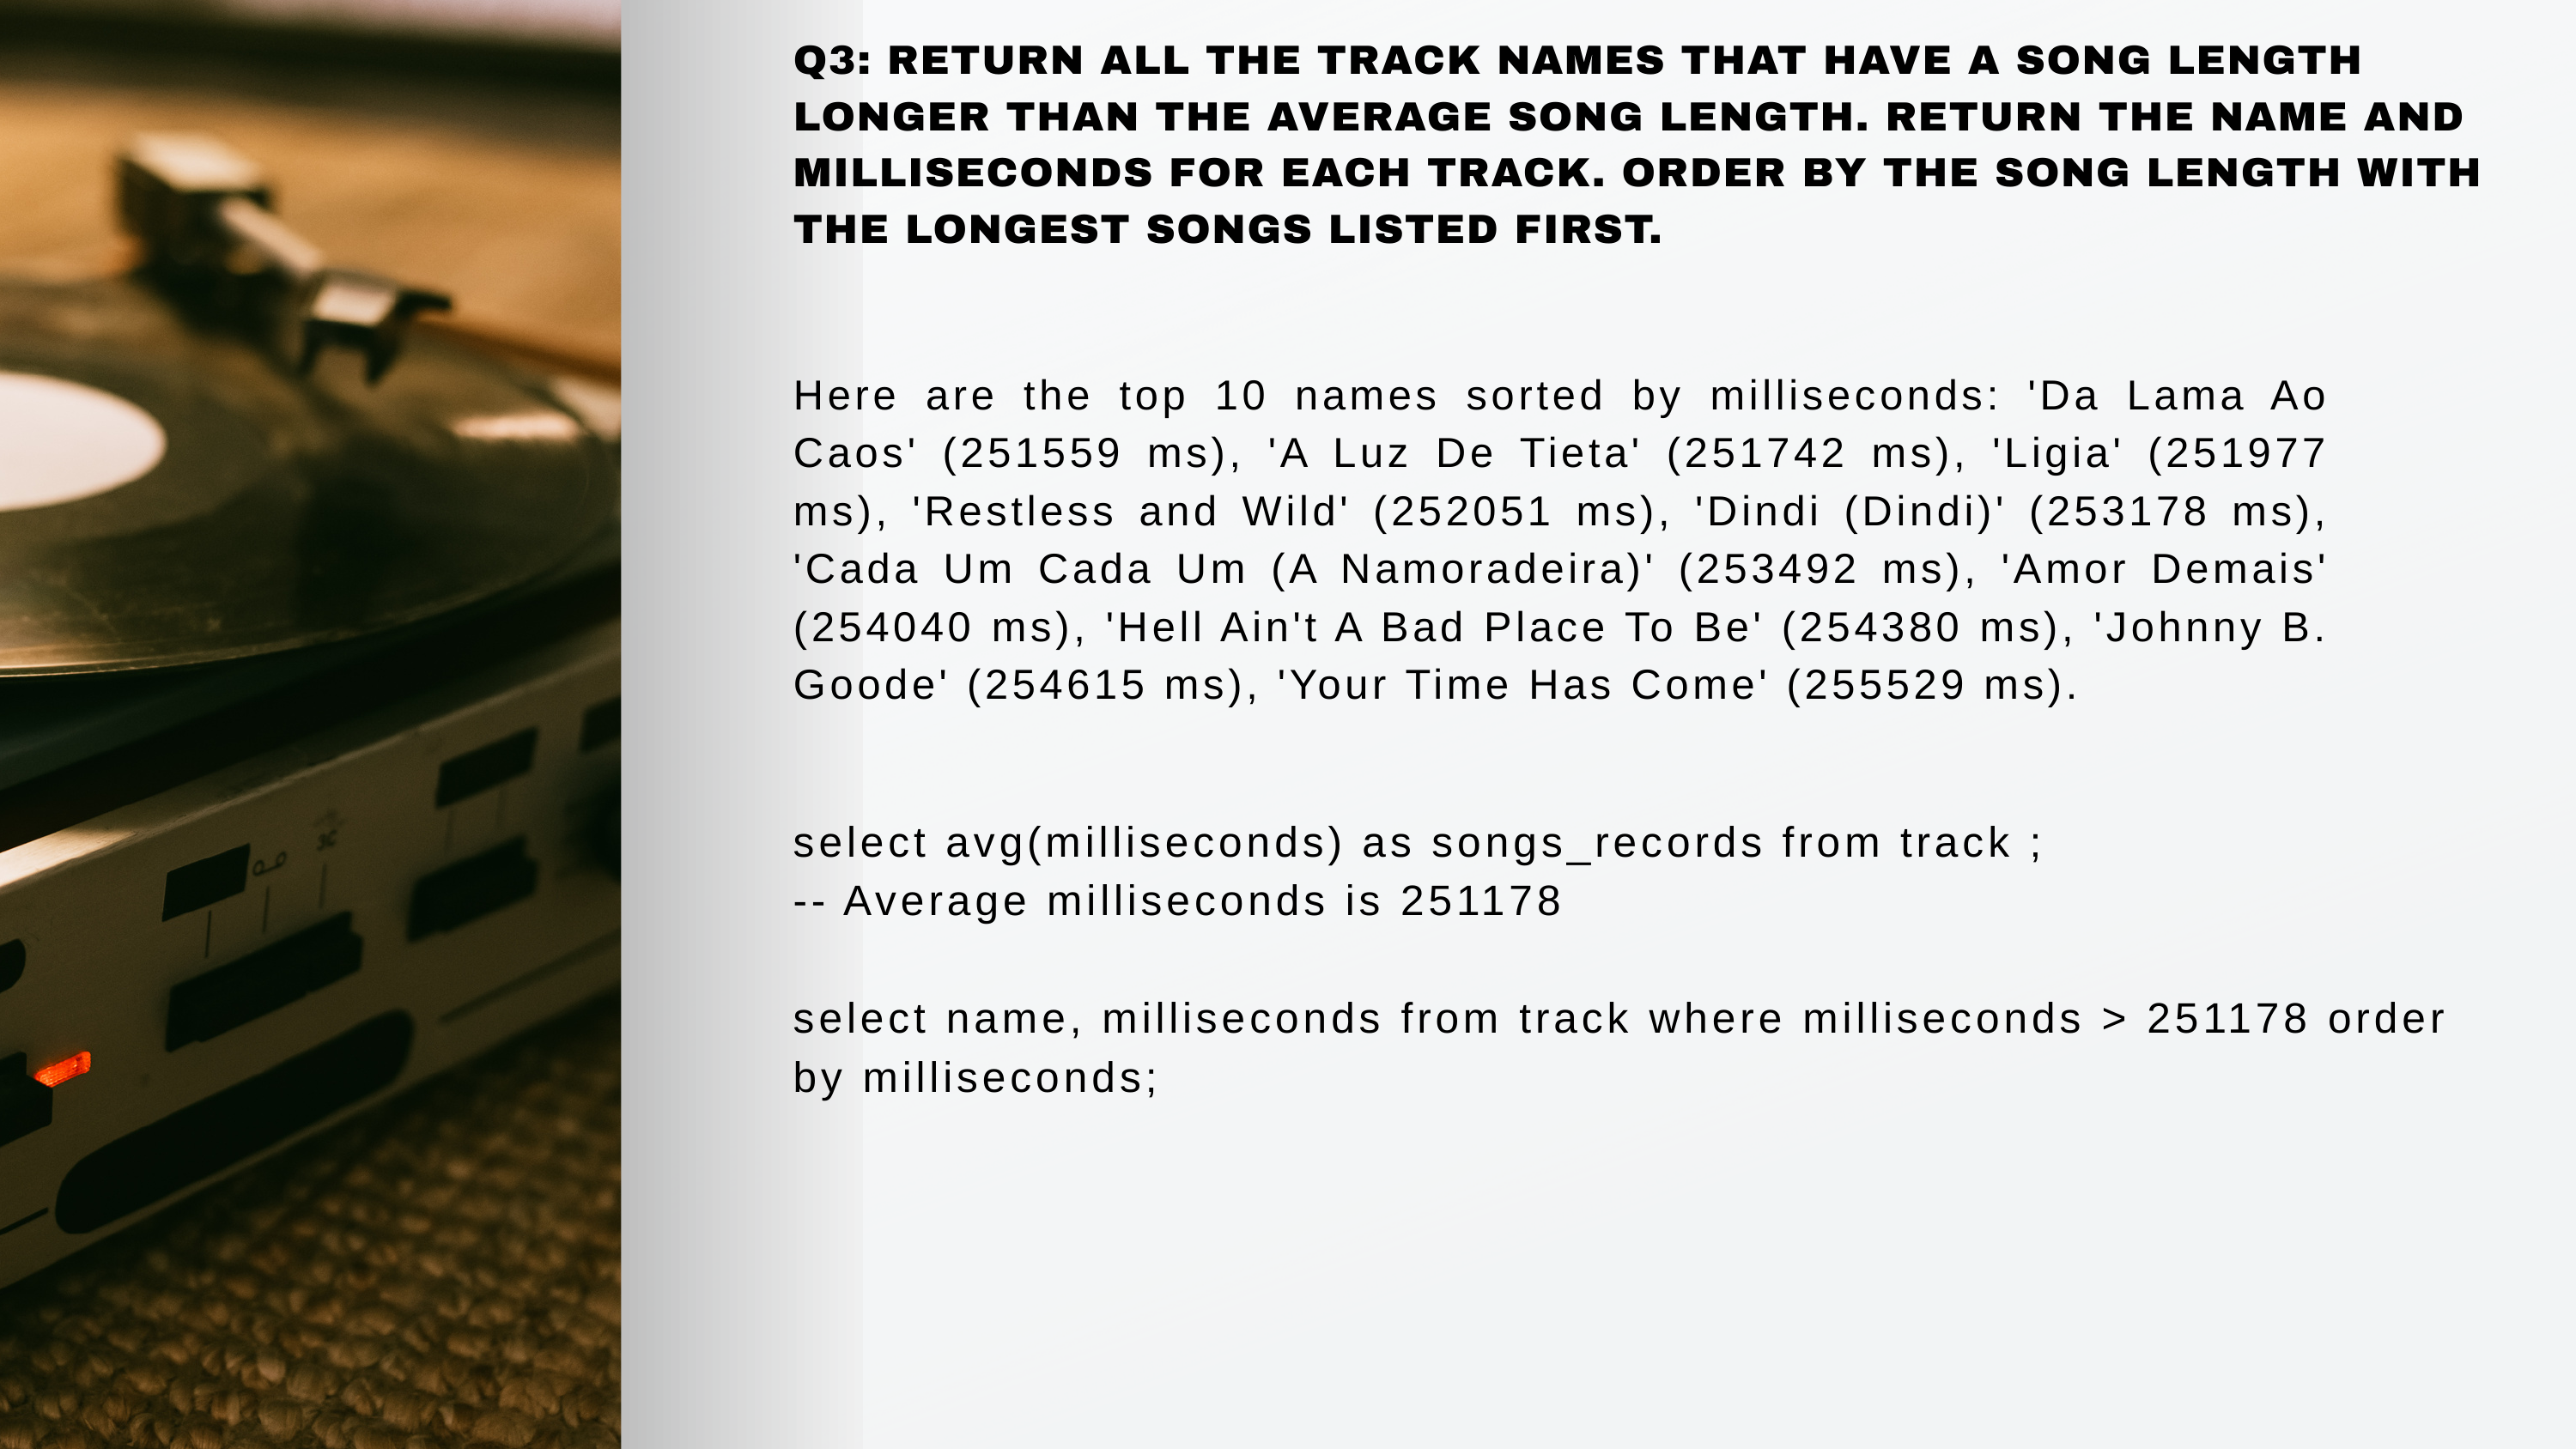

Q3: RETURN ALL THE TRACK NAMES THAT HAVE A SONG LENGTH LONGER THAN THE AVERAGE SONG LENGTH. RETURN THE NAME AND MILLISECONDS FOR EACH TRACK. ORDER BY THE SONG LENGTH WITH THE LONGEST SONGS LISTED FIRST.
Here are the top 10 names sorted by milliseconds: 'Da Lama Ao Caos' (251559 ms), 'A Luz De Tieta' (251742 ms), 'Ligia' (251977 ms), 'Restless and Wild' (252051 ms), 'Dindi (Dindi)' (253178 ms), 'Cada Um Cada Um (A Namoradeira)' (253492 ms), 'Amor Demais' (254040 ms), 'Hell Ain't A Bad Place To Be' (254380 ms), 'Johnny B. Goode' (254615 ms), 'Your Time Has Come' (255529 ms).
select avg(milliseconds) as songs_records from track ;
-- Average milliseconds is 251178

select name, milliseconds from track where milliseconds > 251178 order by milliseconds;